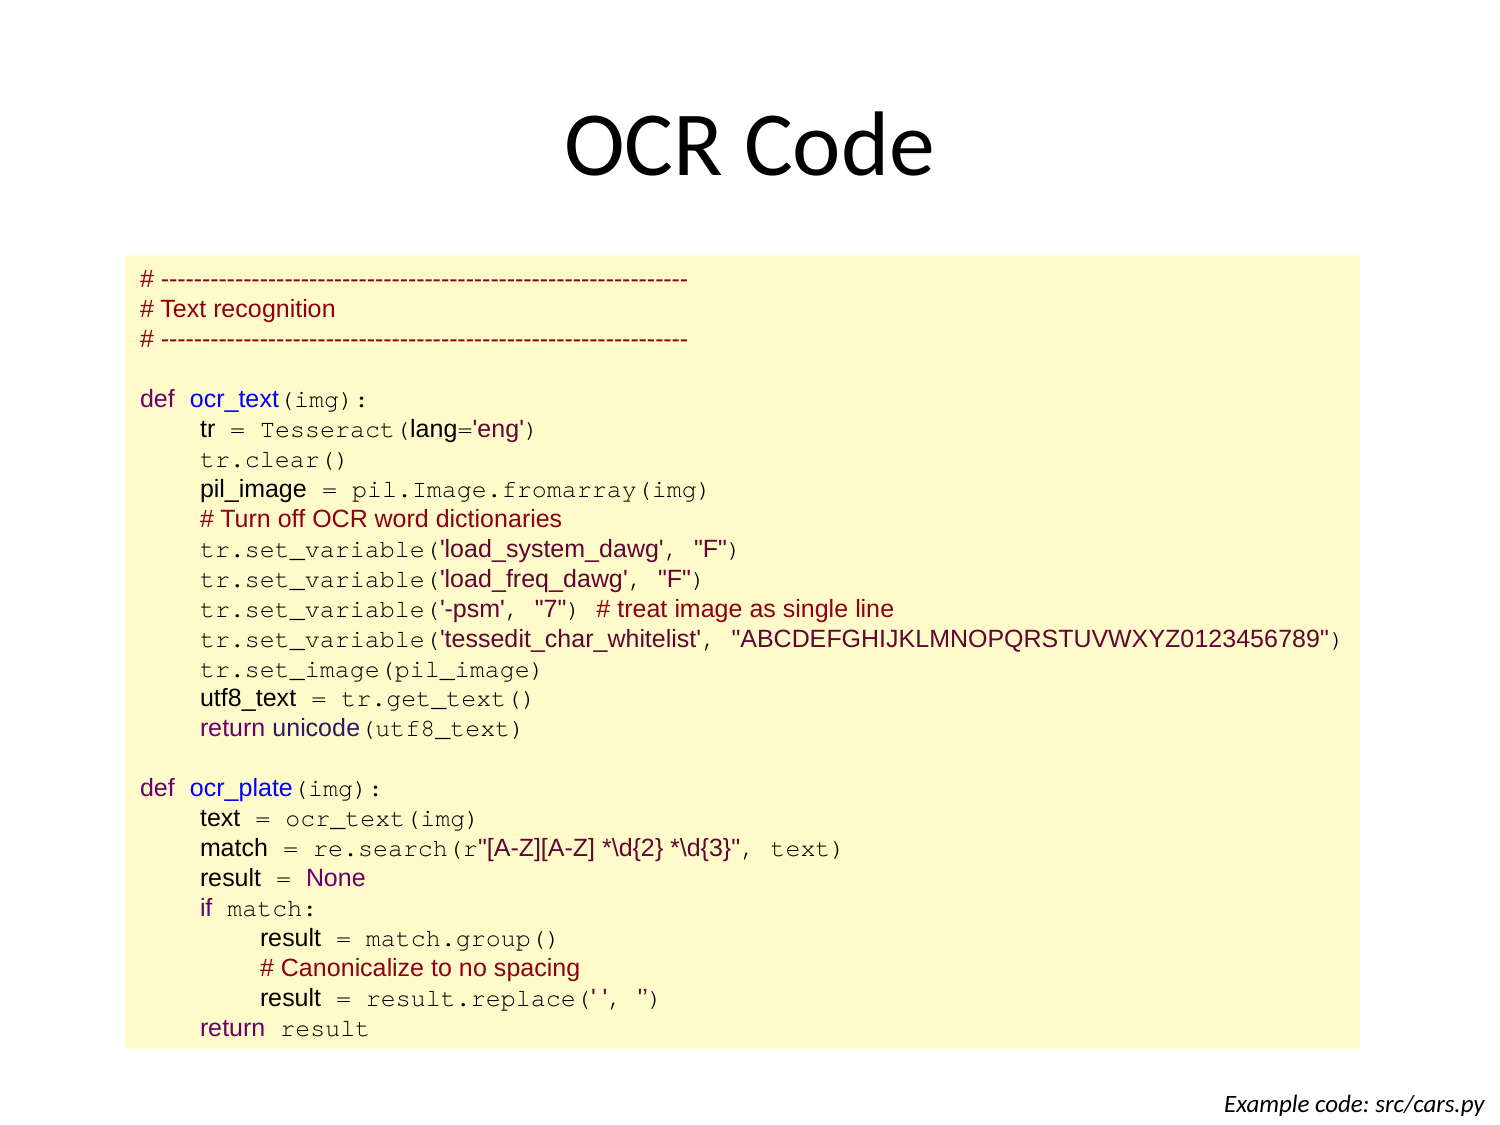

# OCR Code
# ----------------------------------------------------------------
# Text recognition
# ----------------------------------------------------------------

def ocr_text(img):
    tr = Tesseract(lang='eng')
    tr.clear()
    pil_image = pil.Image.fromarray(img)
    # Turn off OCR word dictionaries
    tr.set_variable('load_system_dawg', "F")
    tr.set_variable('load_freq_dawg', "F")
    tr.set_variable('-psm', "7") # treat image as single line
    tr.set_variable('tessedit_char_whitelist', "ABCDEFGHIJKLMNOPQRSTUVWXYZ0123456789")
    tr.set_image(pil_image)
    utf8_text = tr.get_text()
    return unicode(utf8_text)

def ocr_plate(img):
    text = ocr_text(img)
    match = re.search(r"[A-Z][A-Z] *\d{2} *\d{3}", text)
    result = None
    if match:
        result = match.group()
        # Canonicalize to no spacing
        result = result.replace(' ', '’)
    return result
Example code: src/cars.py